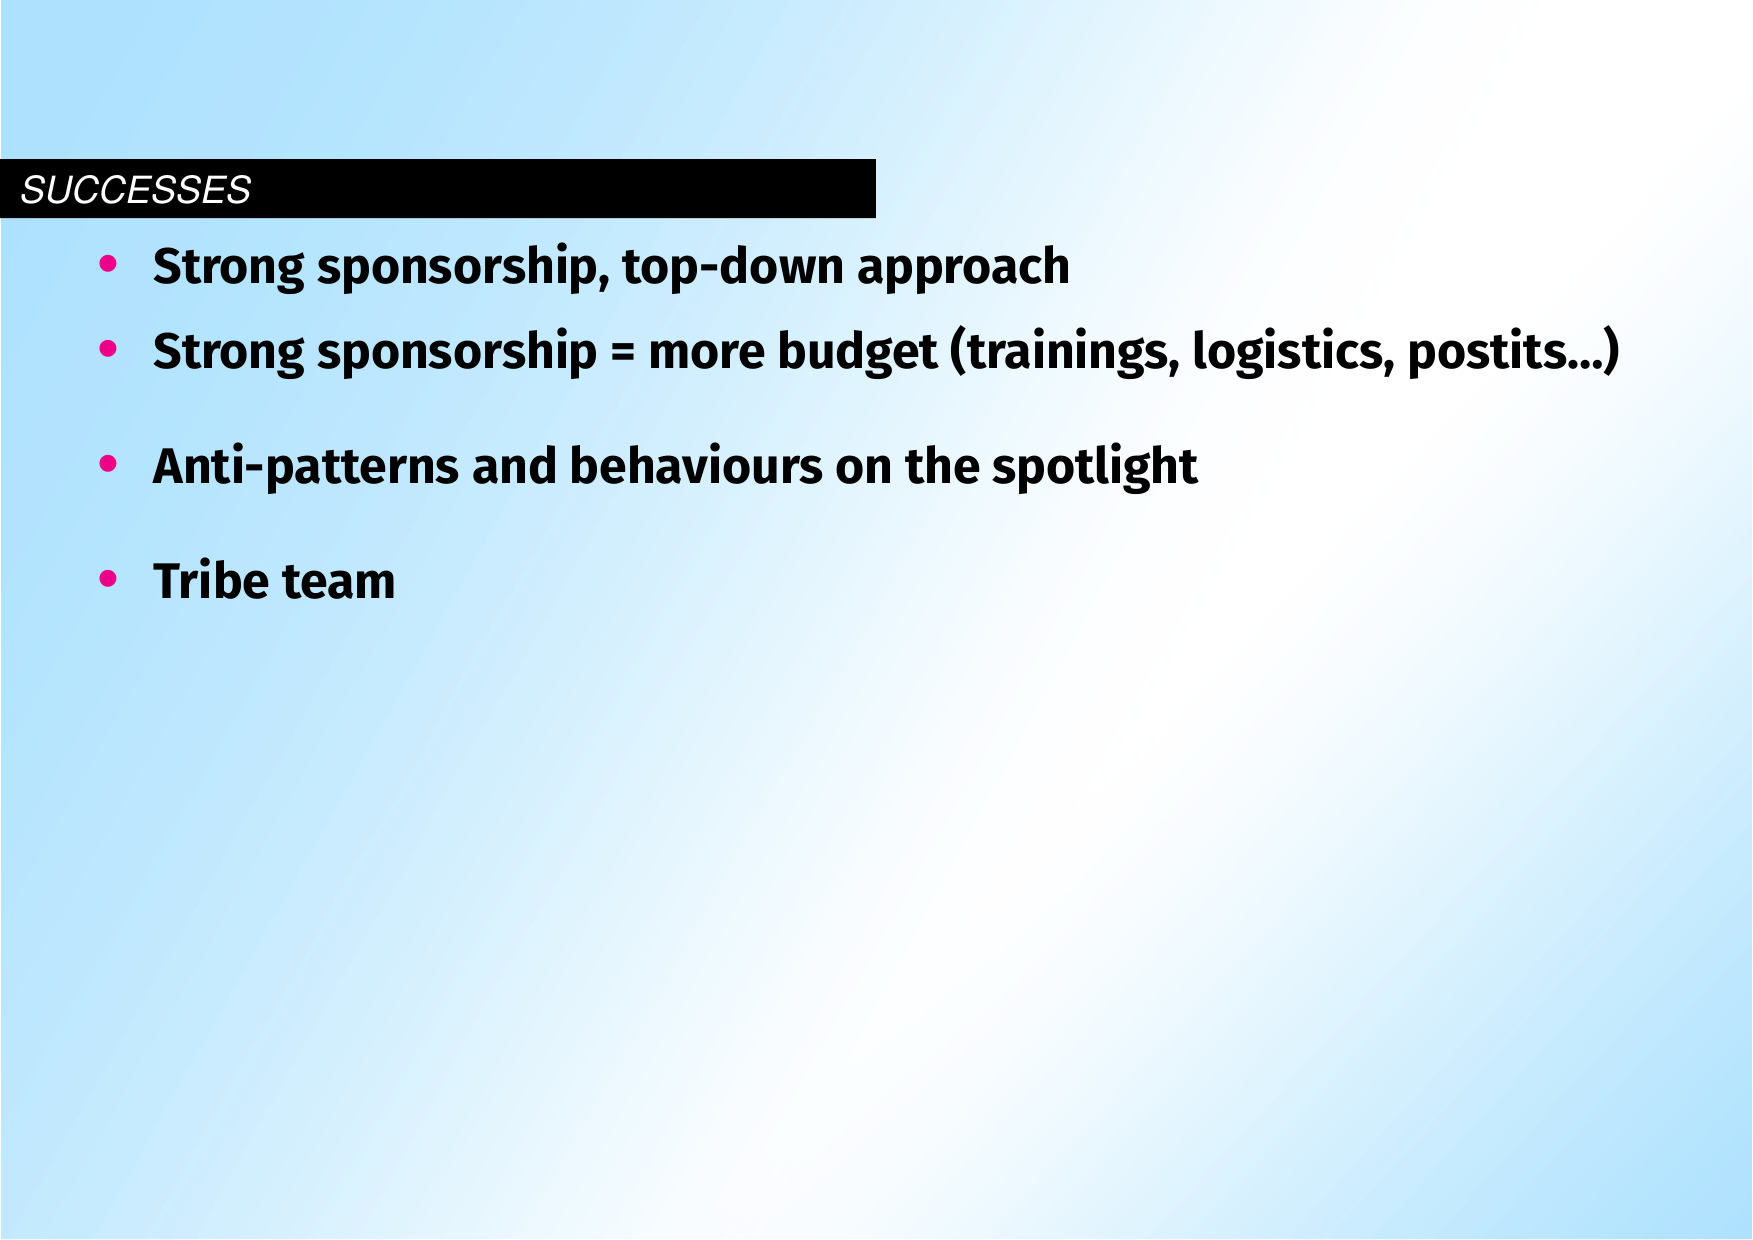

# Successes
Strong sponsorship, top-down approach
Strong sponsorship = more budget (trainings, logistics, postits…)
Anti-patterns and behaviours on the spotlight
Tribe team